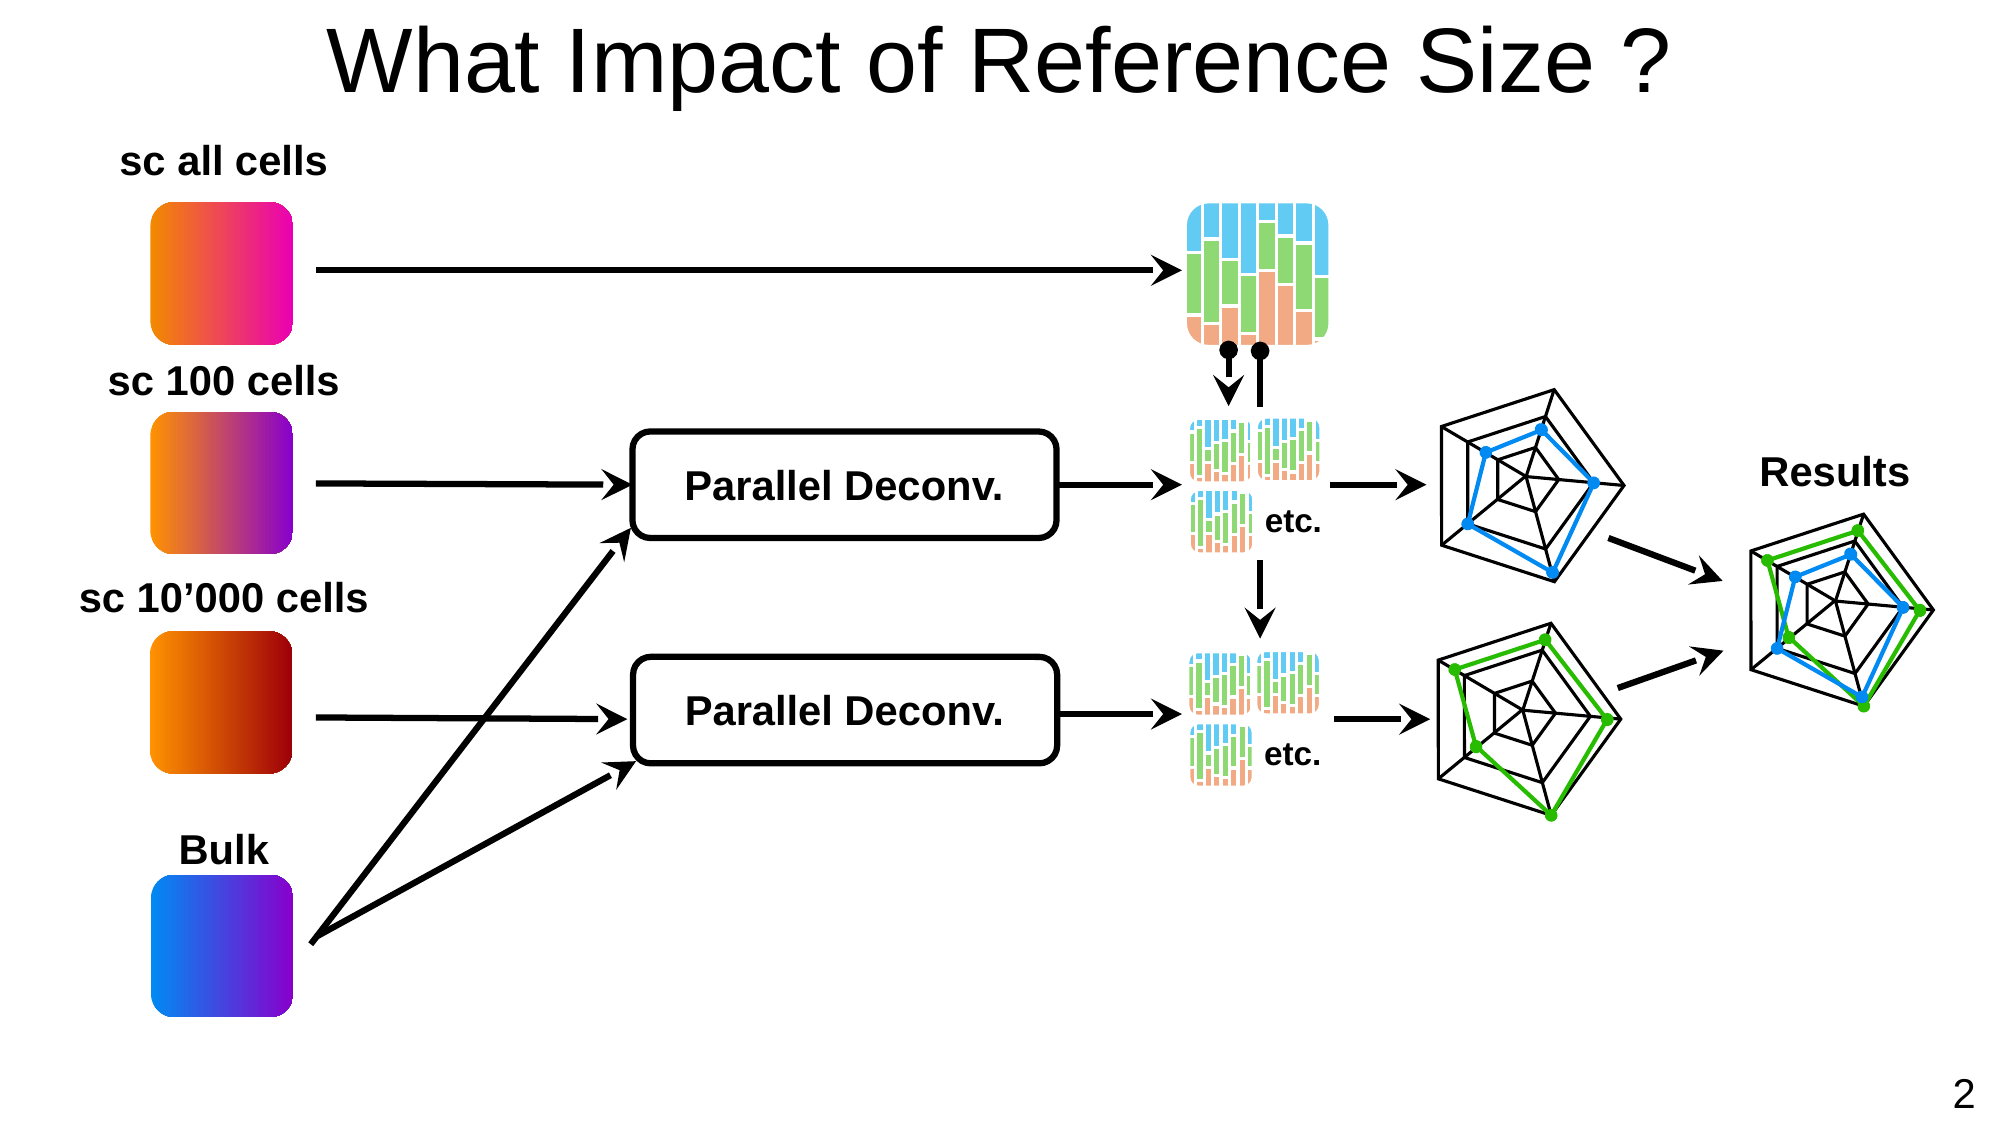

What Impact of Reference Size ?
sc all cells

sc 100 cells

etc.

Parallel Deconv.
Results

sc 10’000 cells

etc.

Parallel Deconv.
Bulk

23